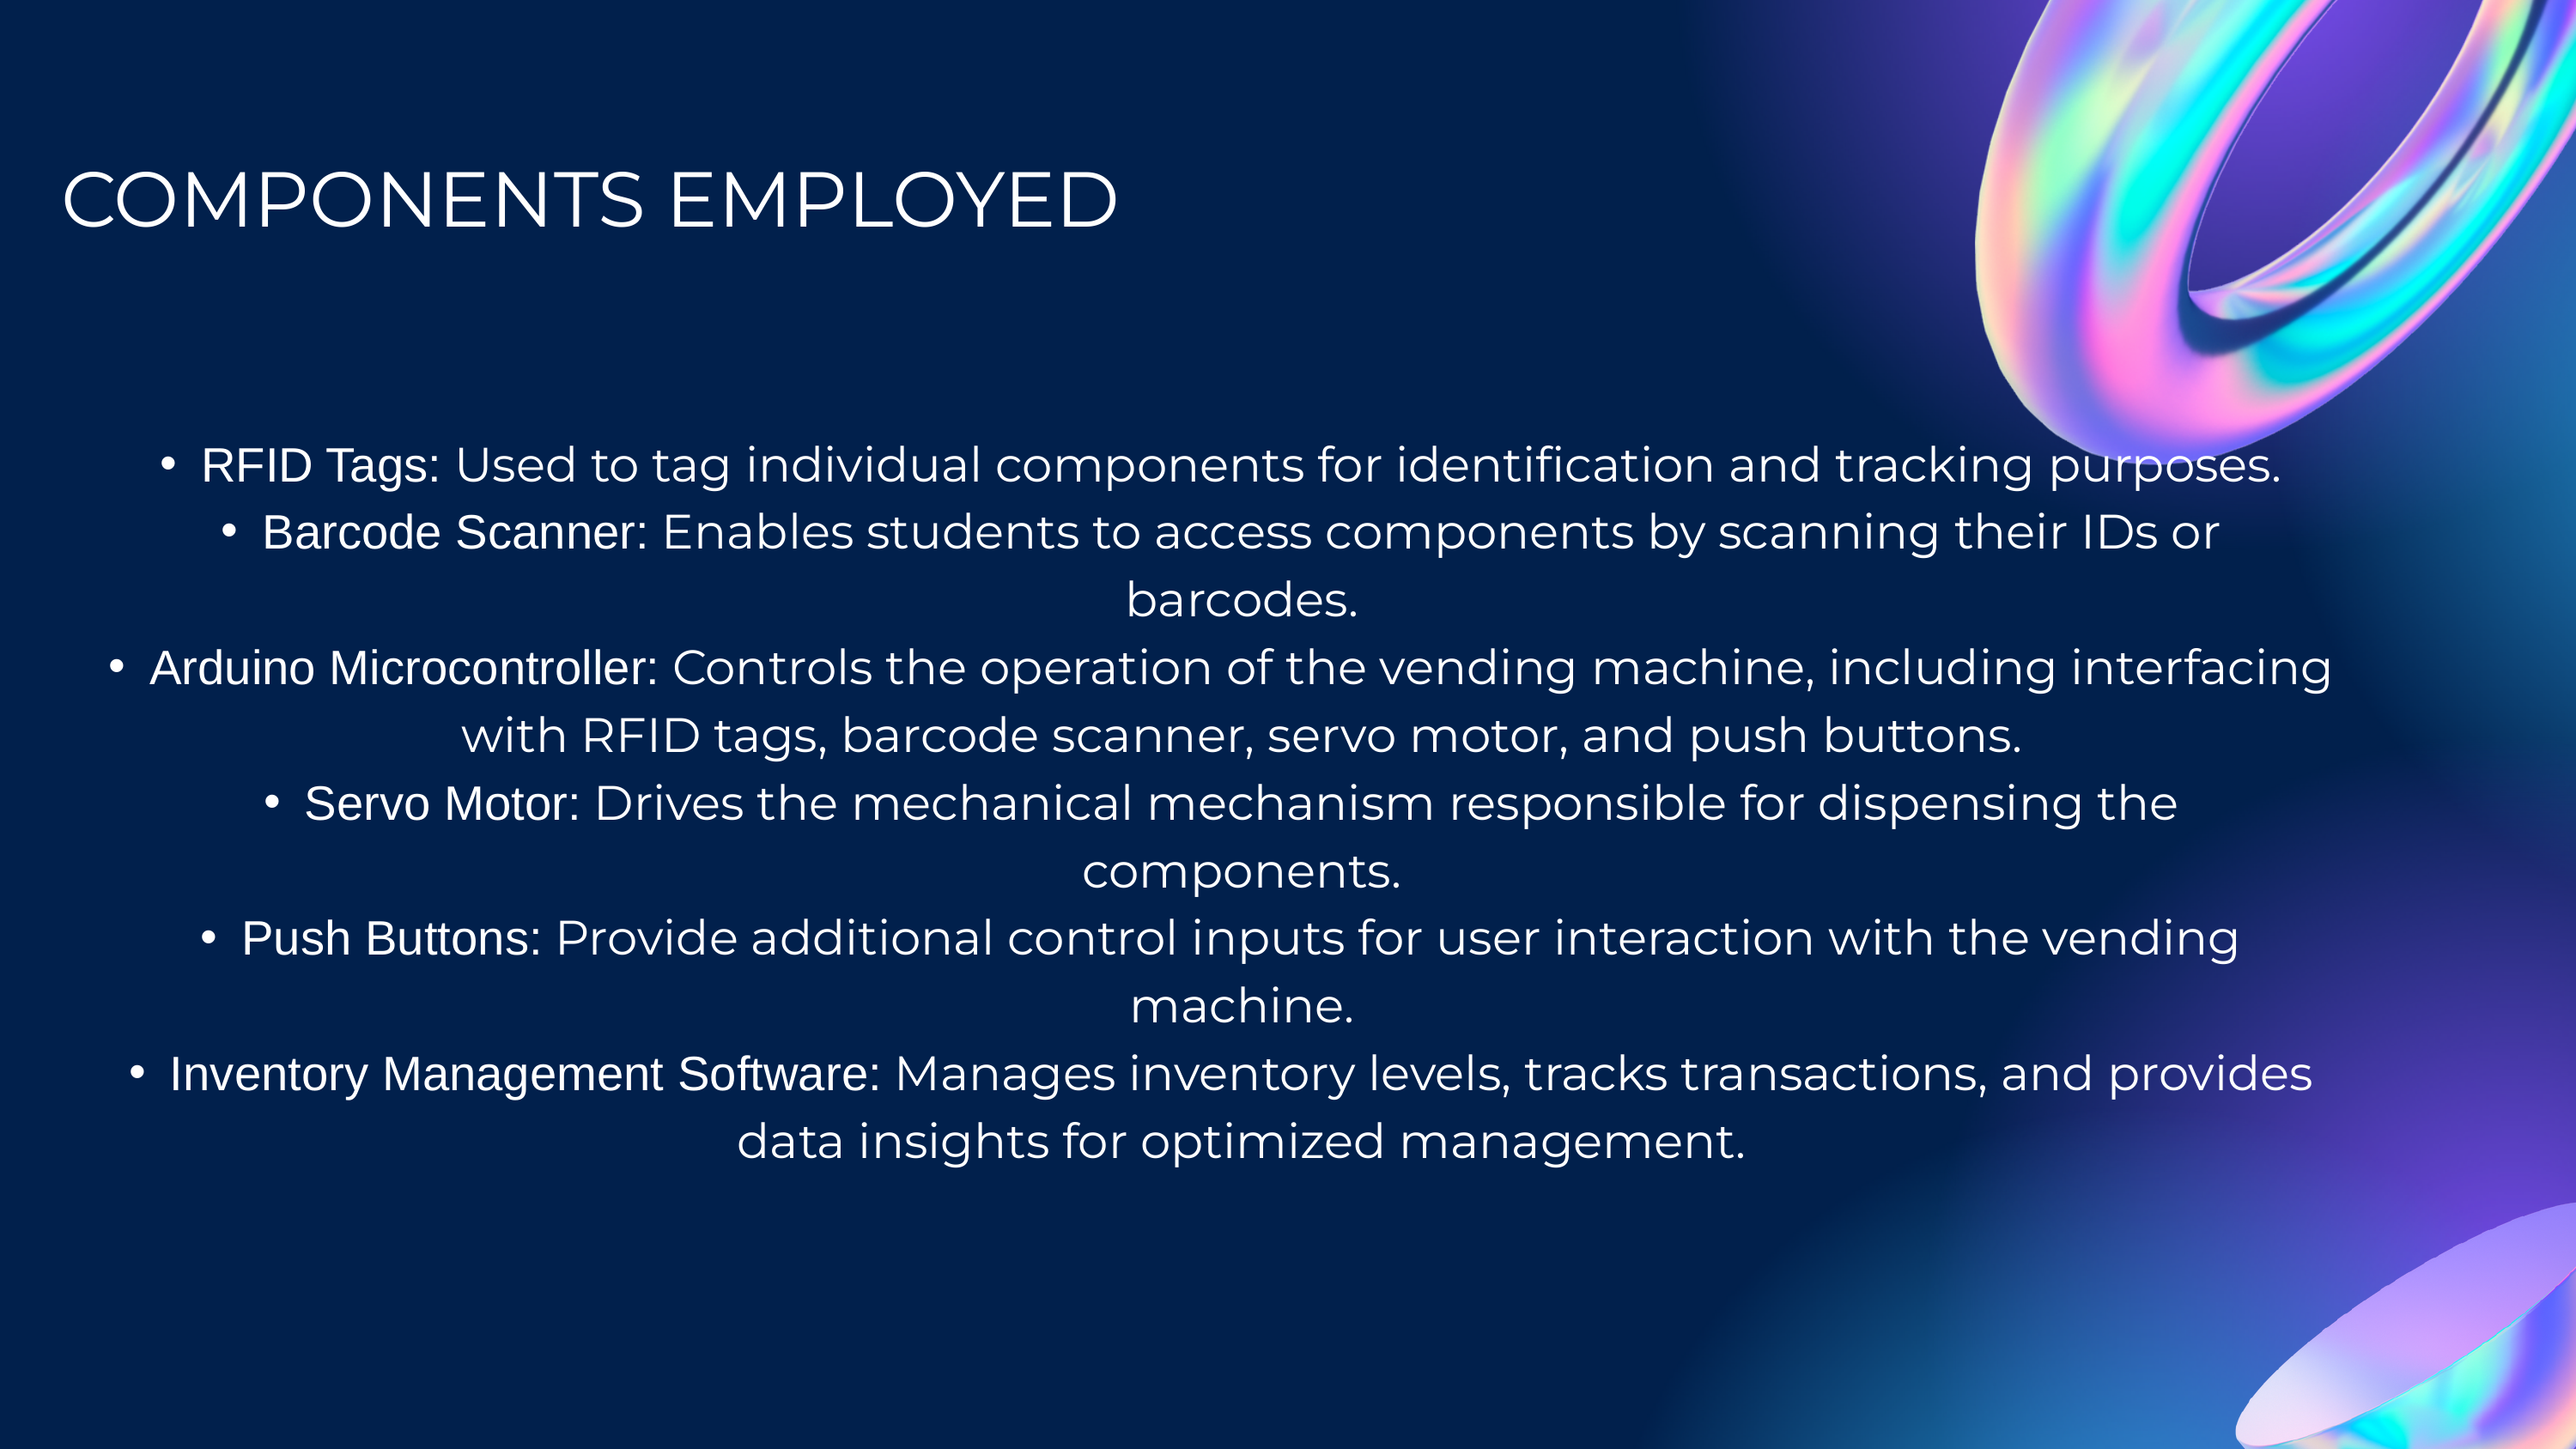

COMPONENTS EMPLOYED
RFID Tags: Used to tag individual components for identification and tracking purposes.
Barcode Scanner: Enables students to access components by scanning their IDs or barcodes.
Arduino Microcontroller: Controls the operation of the vending machine, including interfacing with RFID tags, barcode scanner, servo motor, and push buttons.
Servo Motor: Drives the mechanical mechanism responsible for dispensing the components.
Push Buttons: Provide additional control inputs for user interaction with the vending machine.
Inventory Management Software: Manages inventory levels, tracks transactions, and provides data insights for optimized management.